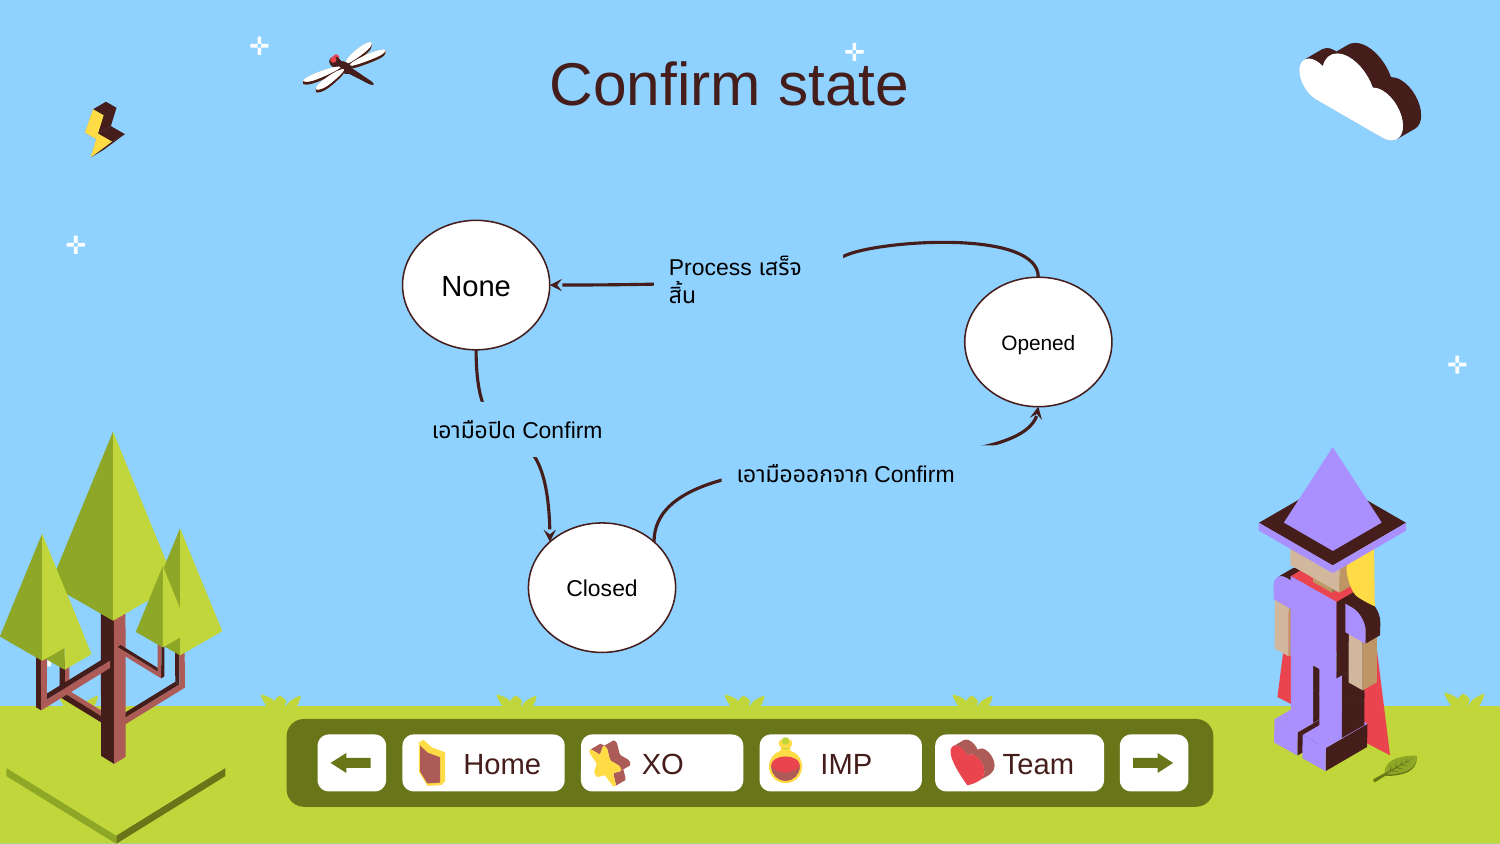

# Confirm state

None
Process เสร็จสิ้น
Opened
เอามือปิด Confirm

เอามือออกจาก Confirm

Closed

Team
Home
XO
IMP